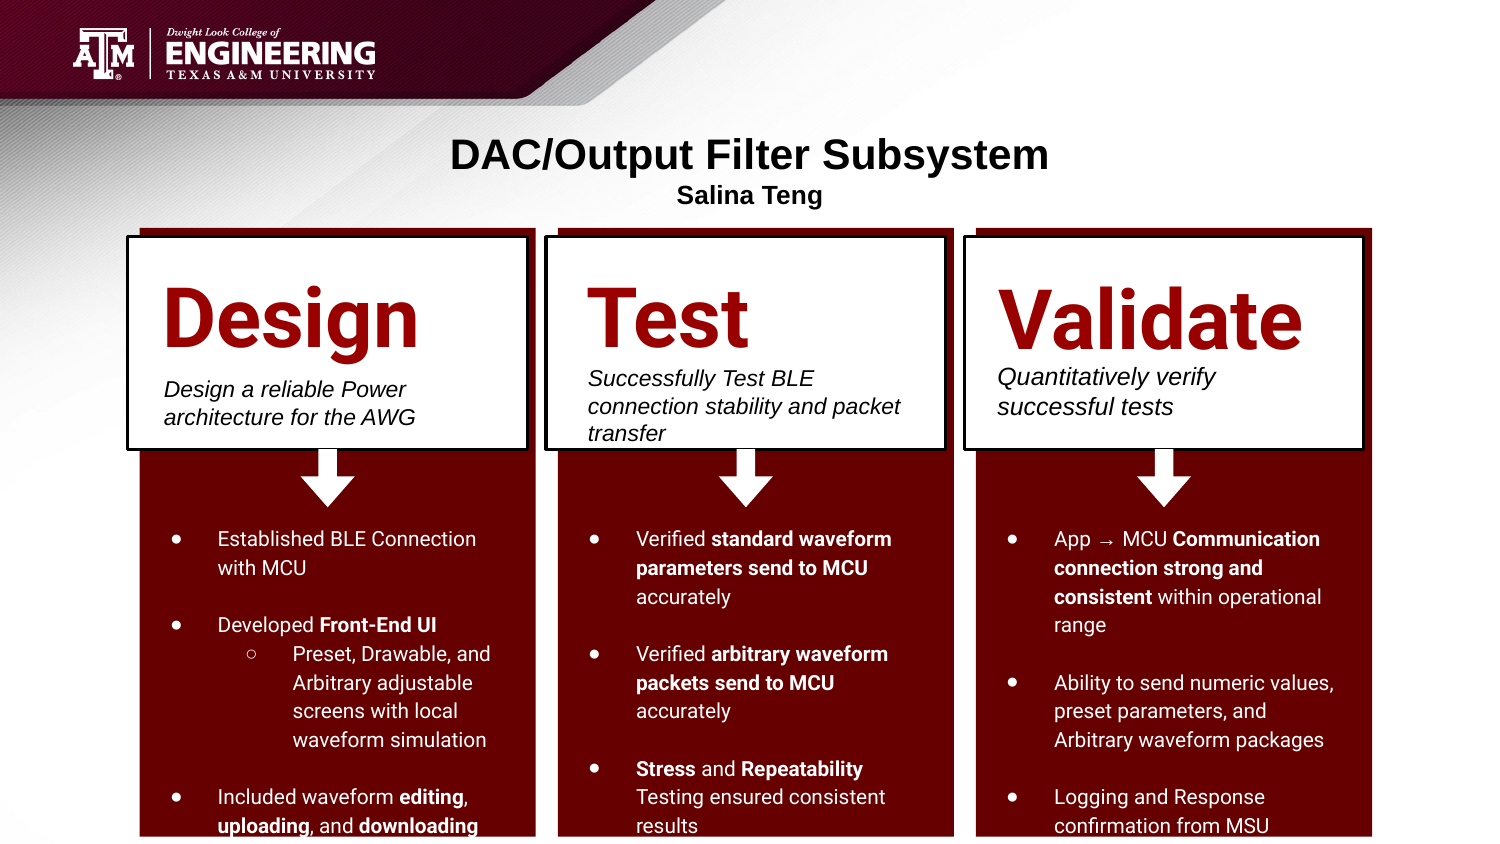

# DAC/Output Filter Subsystem
Salina Teng

Design
Design a reliable Power architecture for the AWG

Established BLE Connection with MCU

Developed Front-End UI
Preset, Drawable, and Arbitrary adjustable  screens with local waveform simulation

Included waveform editing, uploading, and downloading

Test
Successfully Test BLE connection stability and packet transfer

Verified standard waveform parameters send to MCU accurately

Verified arbitrary waveform packets send to MCU accurately

Stress and Repeatability Testing ensured consistent results

Validate
Quantitatively verify successful tests

App → MCU Communication connection strong and consistent within operational range

Ability to send numeric values, preset parameters, and Arbitrary waveform packages

Logging and Response confirmation from MSU